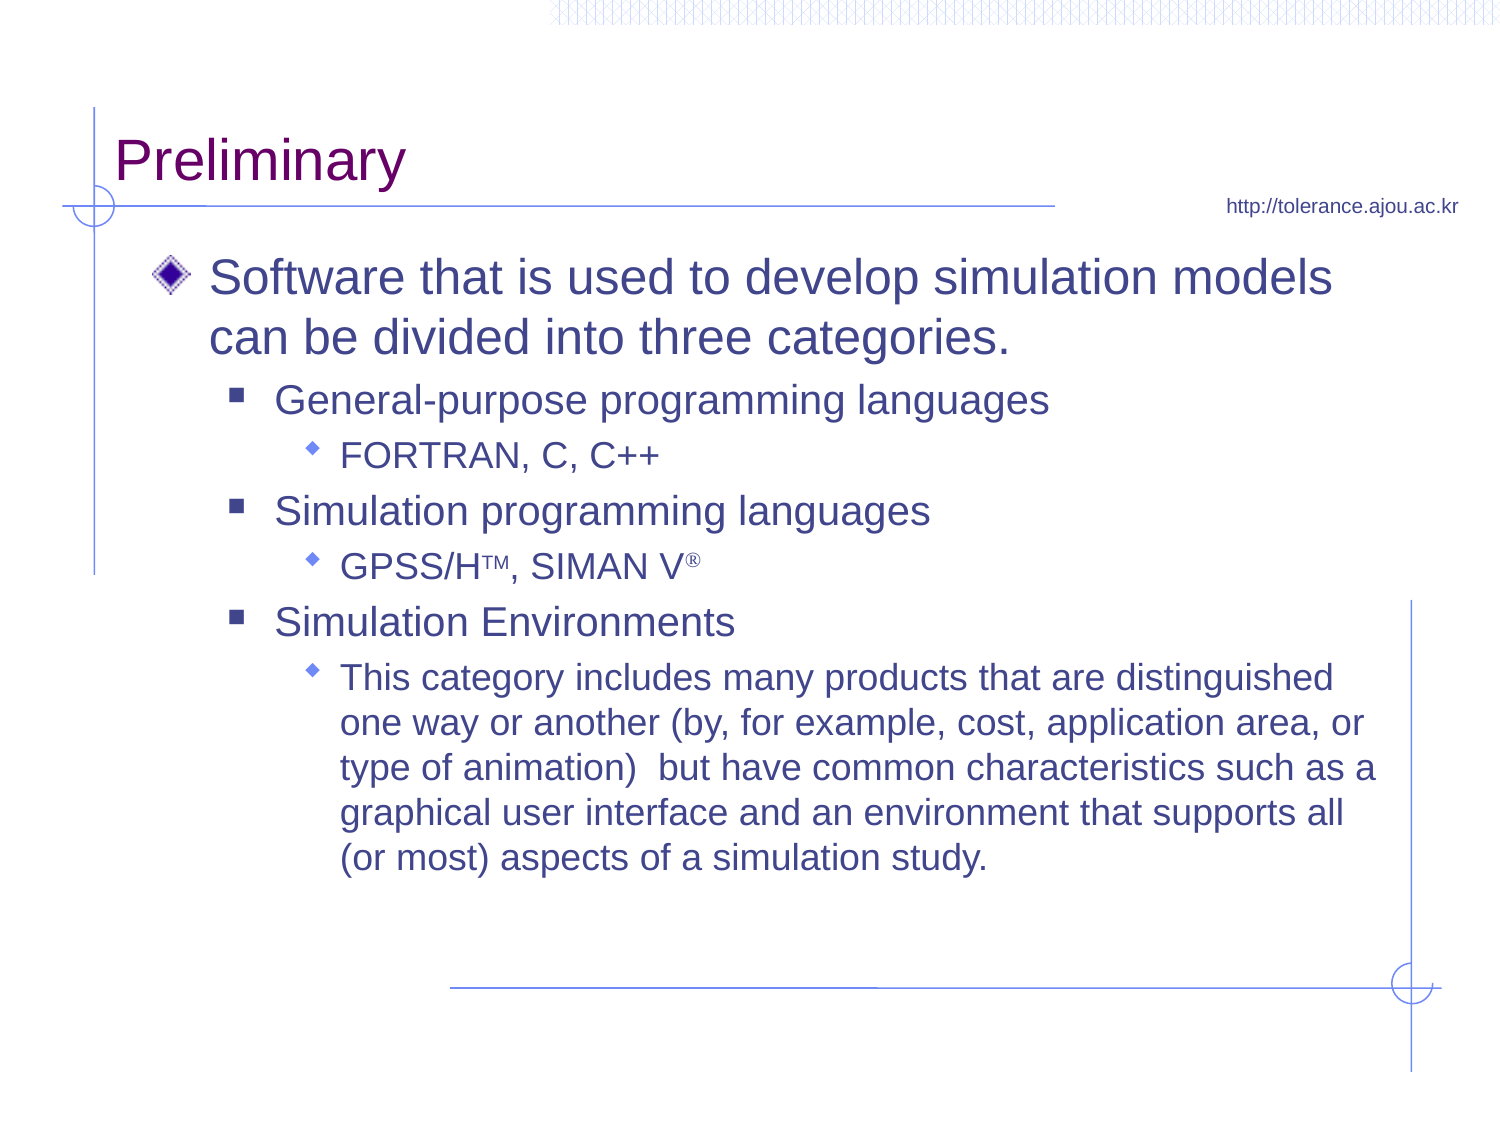

# Preliminary
Software that is used to develop simulation models can be divided into three categories.
General-purpose programming languages
FORTRAN, C, C++
Simulation programming languages
GPSS/HTM, SIMAN V®
Simulation Environments
This category includes many products that are distinguished one way or another (by, for example, cost, application area, or type of animation)  but have common characteristics such as a graphical user interface and an environment that supports all (or most) aspects of a simulation study.